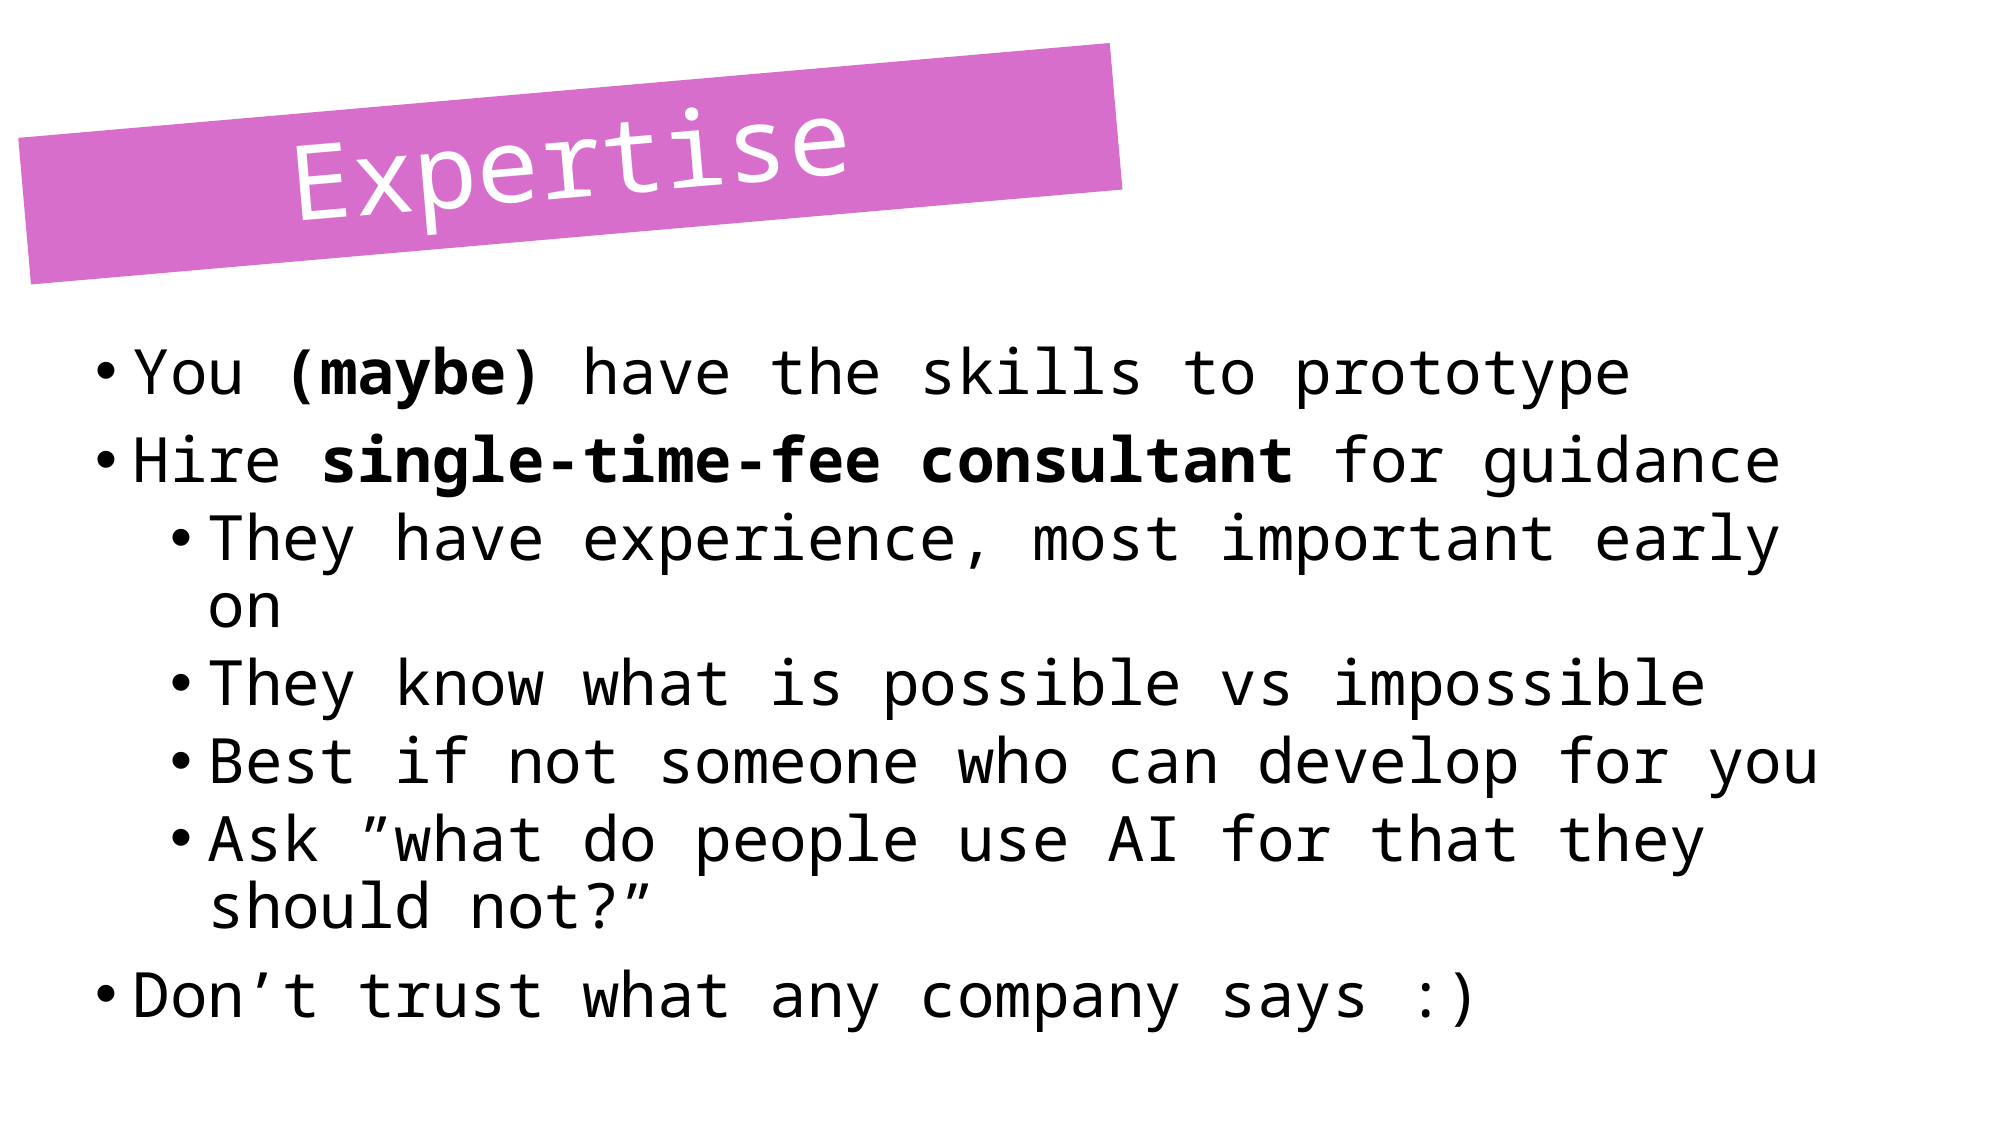

# Expertise
You (maybe) have the skills to prototype
Hire single-time-fee consultant for guidance
They have experience, most important early on
They know what is possible vs impossible
Best if not someone who can develop for you
Ask ”what do people use AI for that they should not?”
Don’t trust what any company says :)